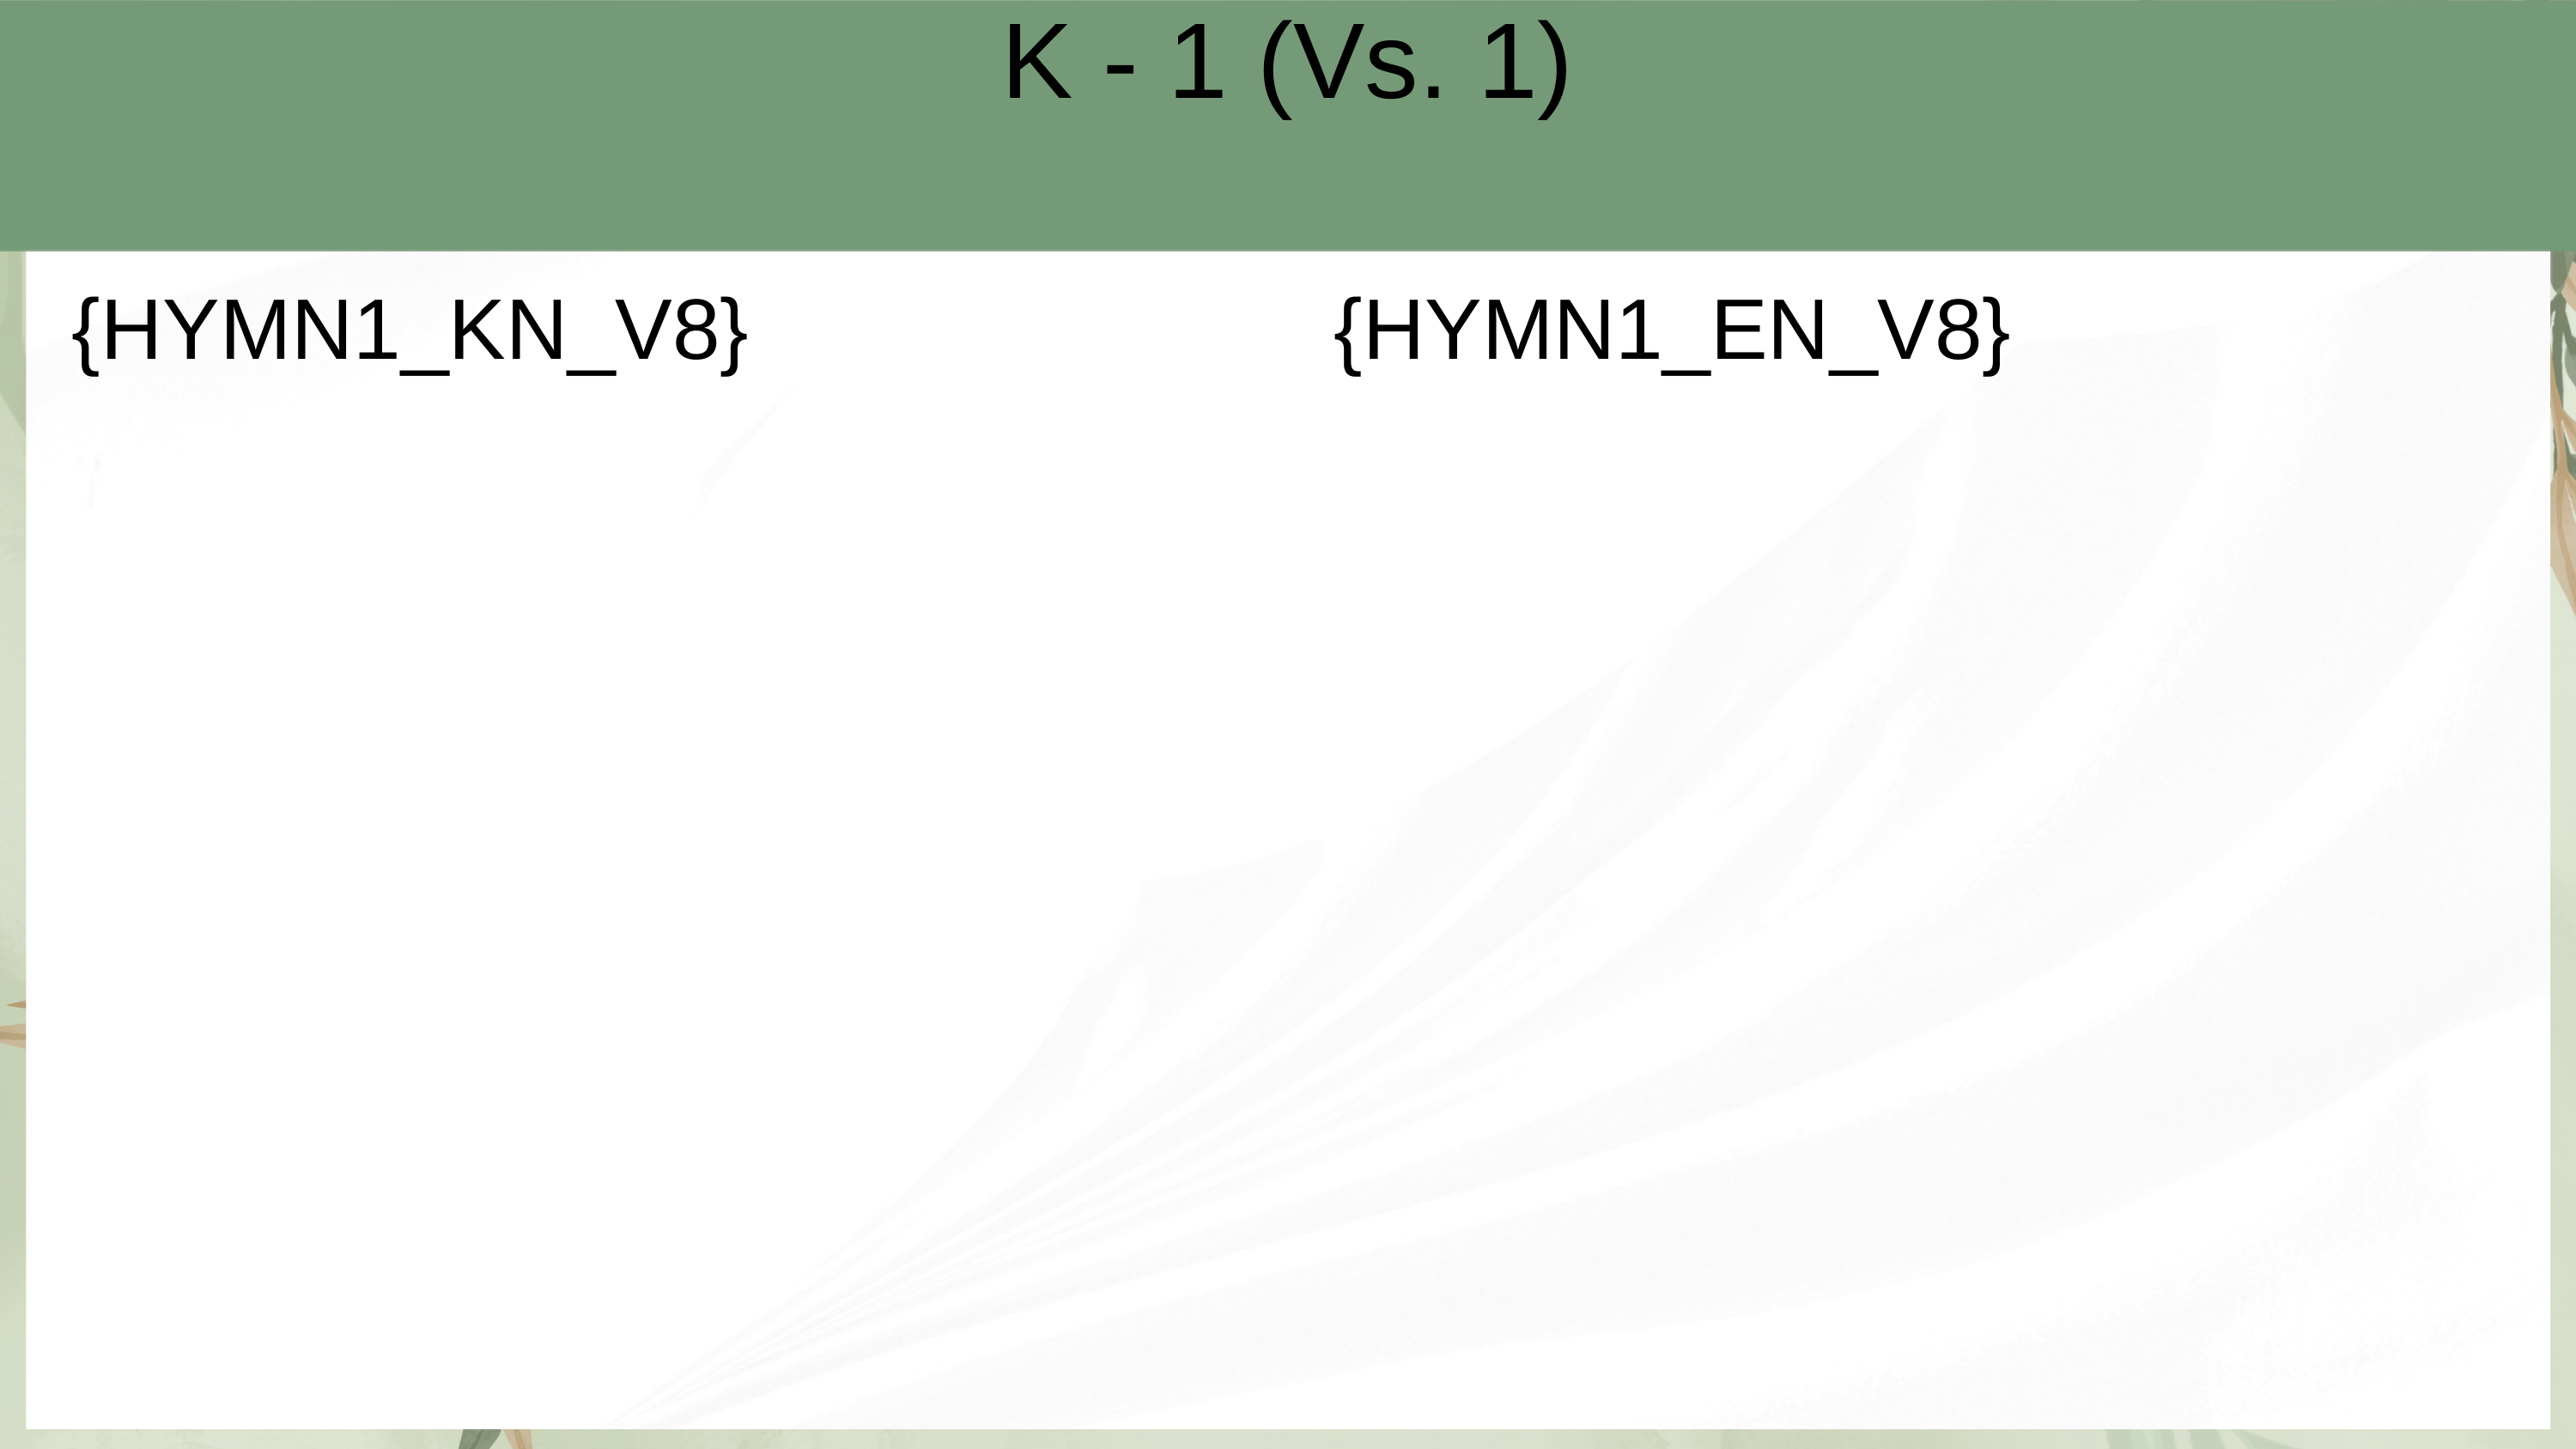

K - 1 (Vs. 1)

{HYMN1_KN_V8}

{HYMN1_EN_V8}